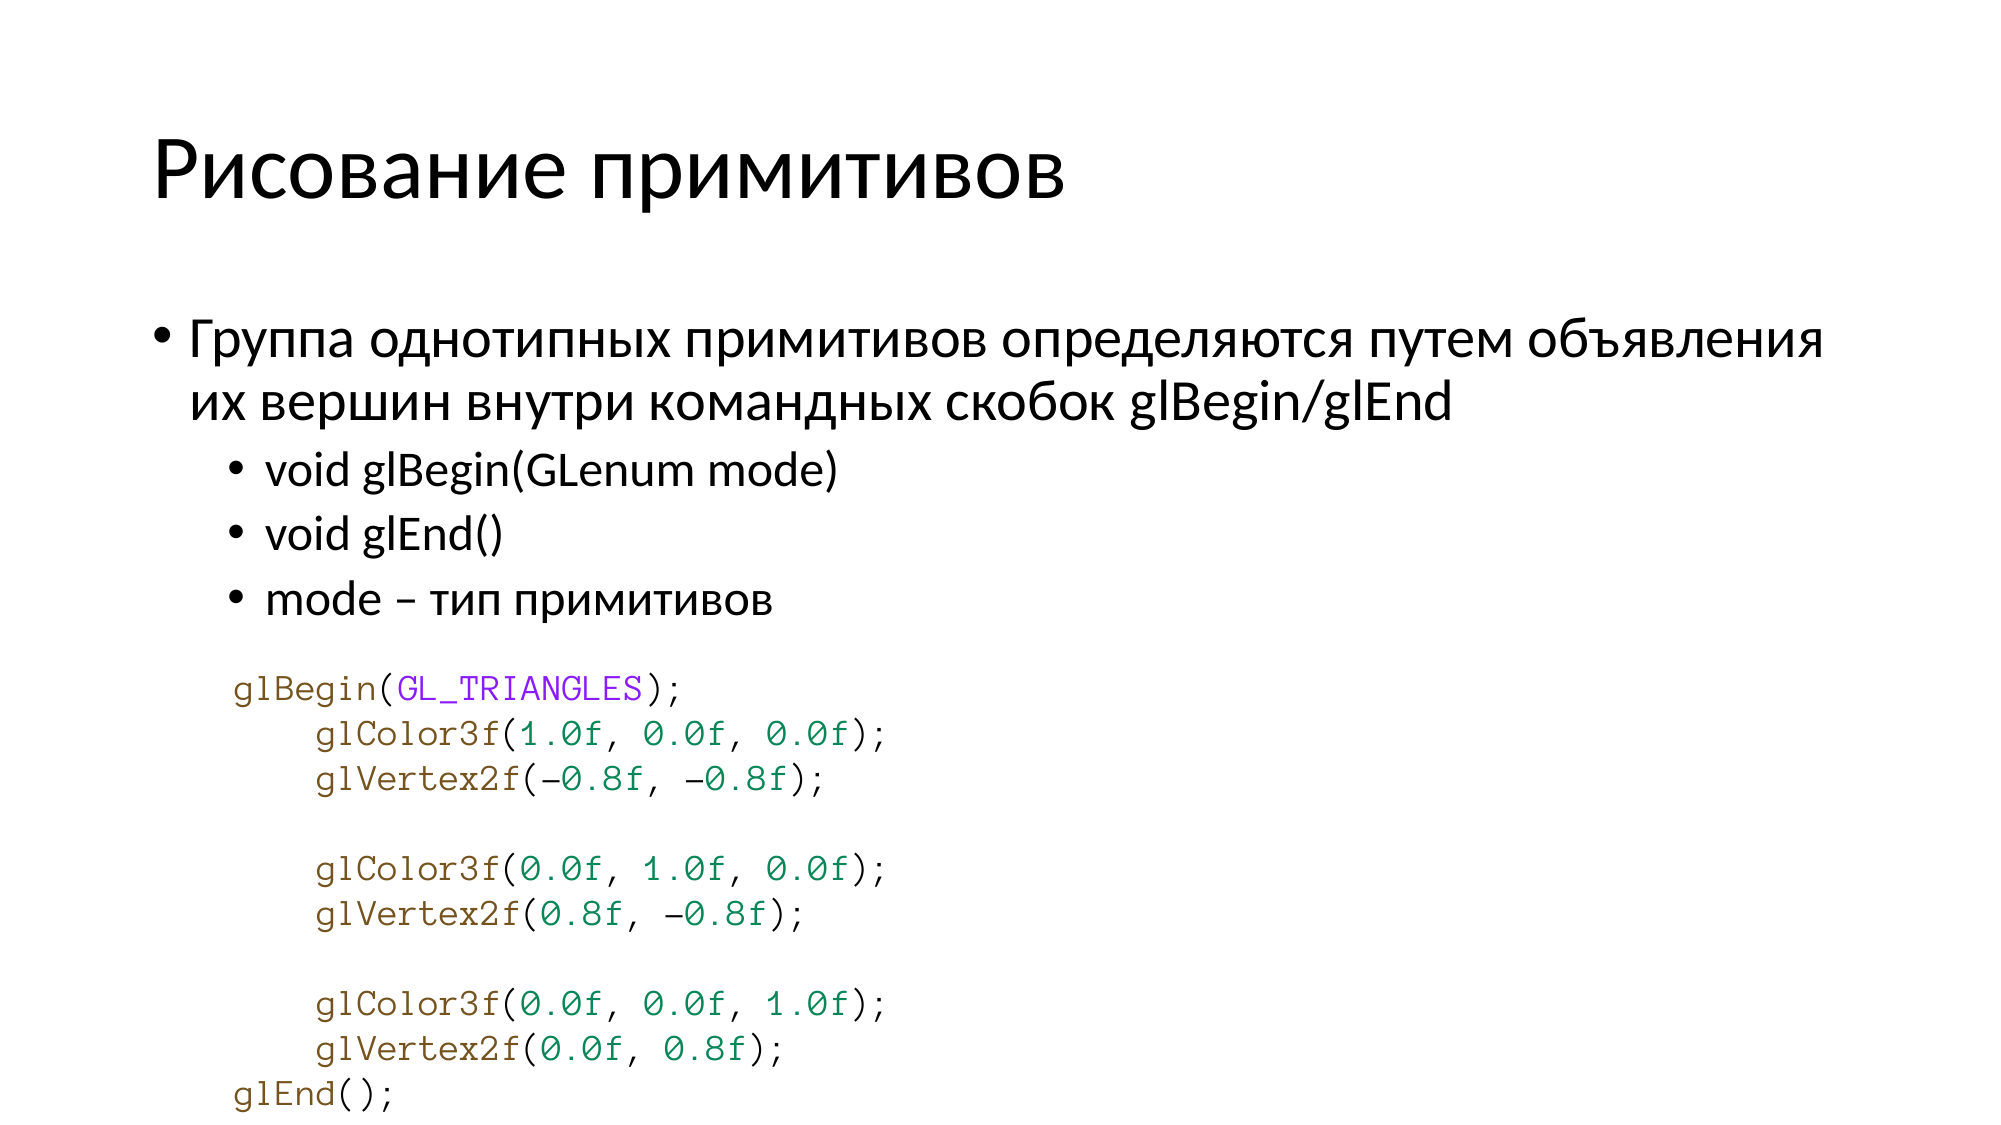

# Рисование примитивов
Группа однотипных примитивов определяются путем объявления их вершин внутри командных скобок glBegin/glEnd
void glBegin(GLenum mode)
void glEnd()
mode – тип примитивов
glBegin(GL_TRIANGLES);
    glColor3f(1.0f, 0.0f, 0.0f);
    glVertex2f(-0.8f, -0.8f);
    glColor3f(0.0f, 1.0f, 0.0f);
    glVertex2f(0.8f, -0.8f);
    glColor3f(0.0f, 0.0f, 1.0f);
    glVertex2f(0.0f, 0.8f);
glEnd();